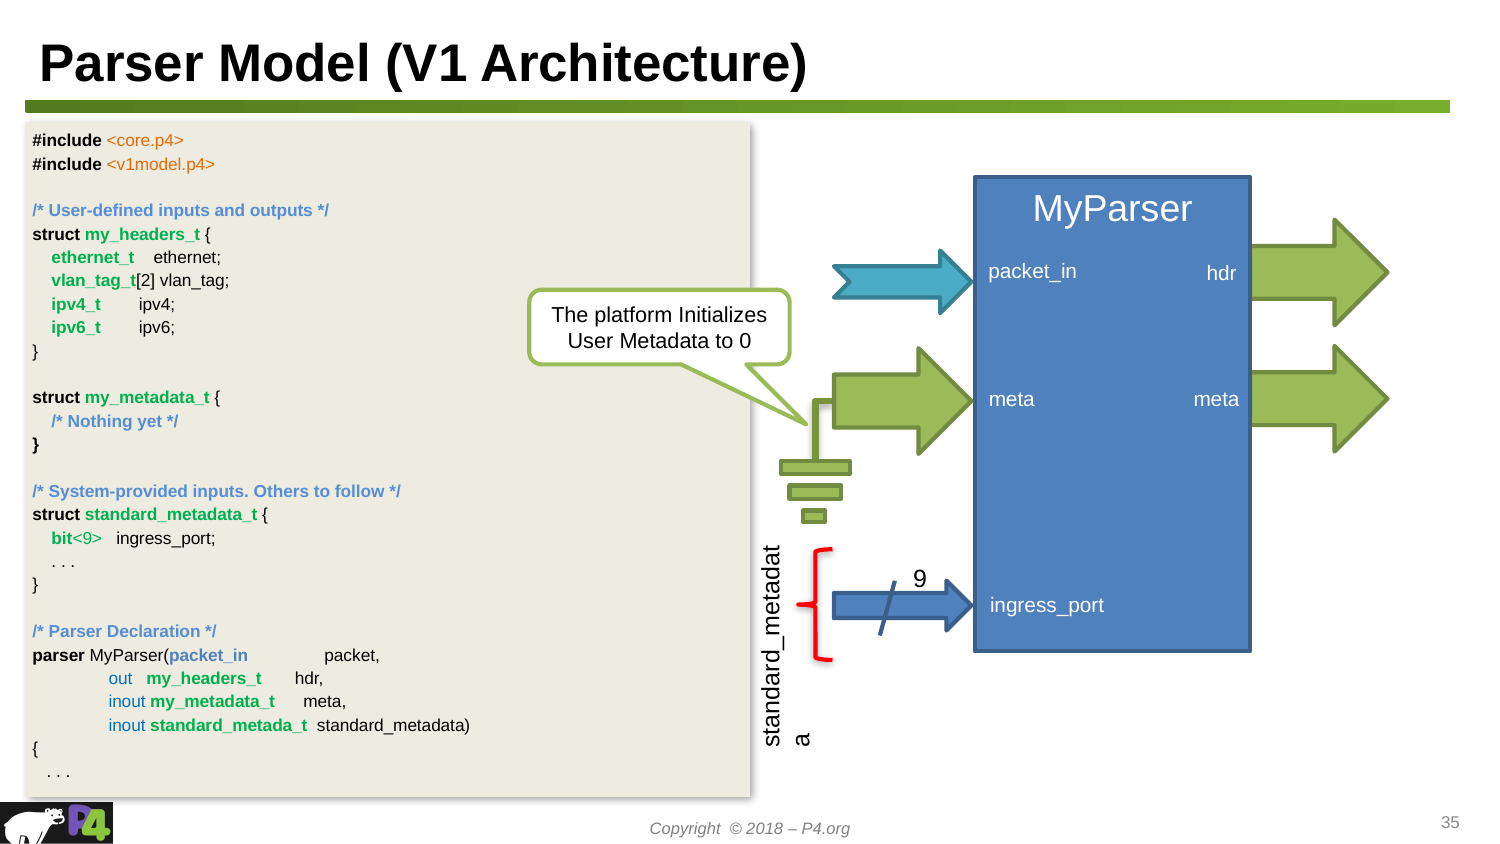

# Parser Model (V1 Architecture)
#include <core.p4>
#include <v1model.p4>

/* User-defined inputs and outputs */
struct my_headers_t {
    ethernet_t    ethernet;
    vlan_tag_t[2] vlan_tag;
    ipv4_t        ipv4;
    ipv6_t        ipv6;
}

struct my_metadata_t {
    /* Nothing yet */
}

/* System-provided inputs. Others to follow */
struct standard_metadata_t {
    bit<9>   ingress_port;
    . . .
}

/* Parser Declaration */
parser MyParser(packet_in                packet,
                out   my_headers_t       hdr,
                inout my_metadata_t      meta,
                inout standard_metada_t  standard_metadata)
{
   . . .
MyParser

packet_in
hdr
The platform Initializes User Metadata to 0

meta
meta

standard_metadata

9

ingress_port
35